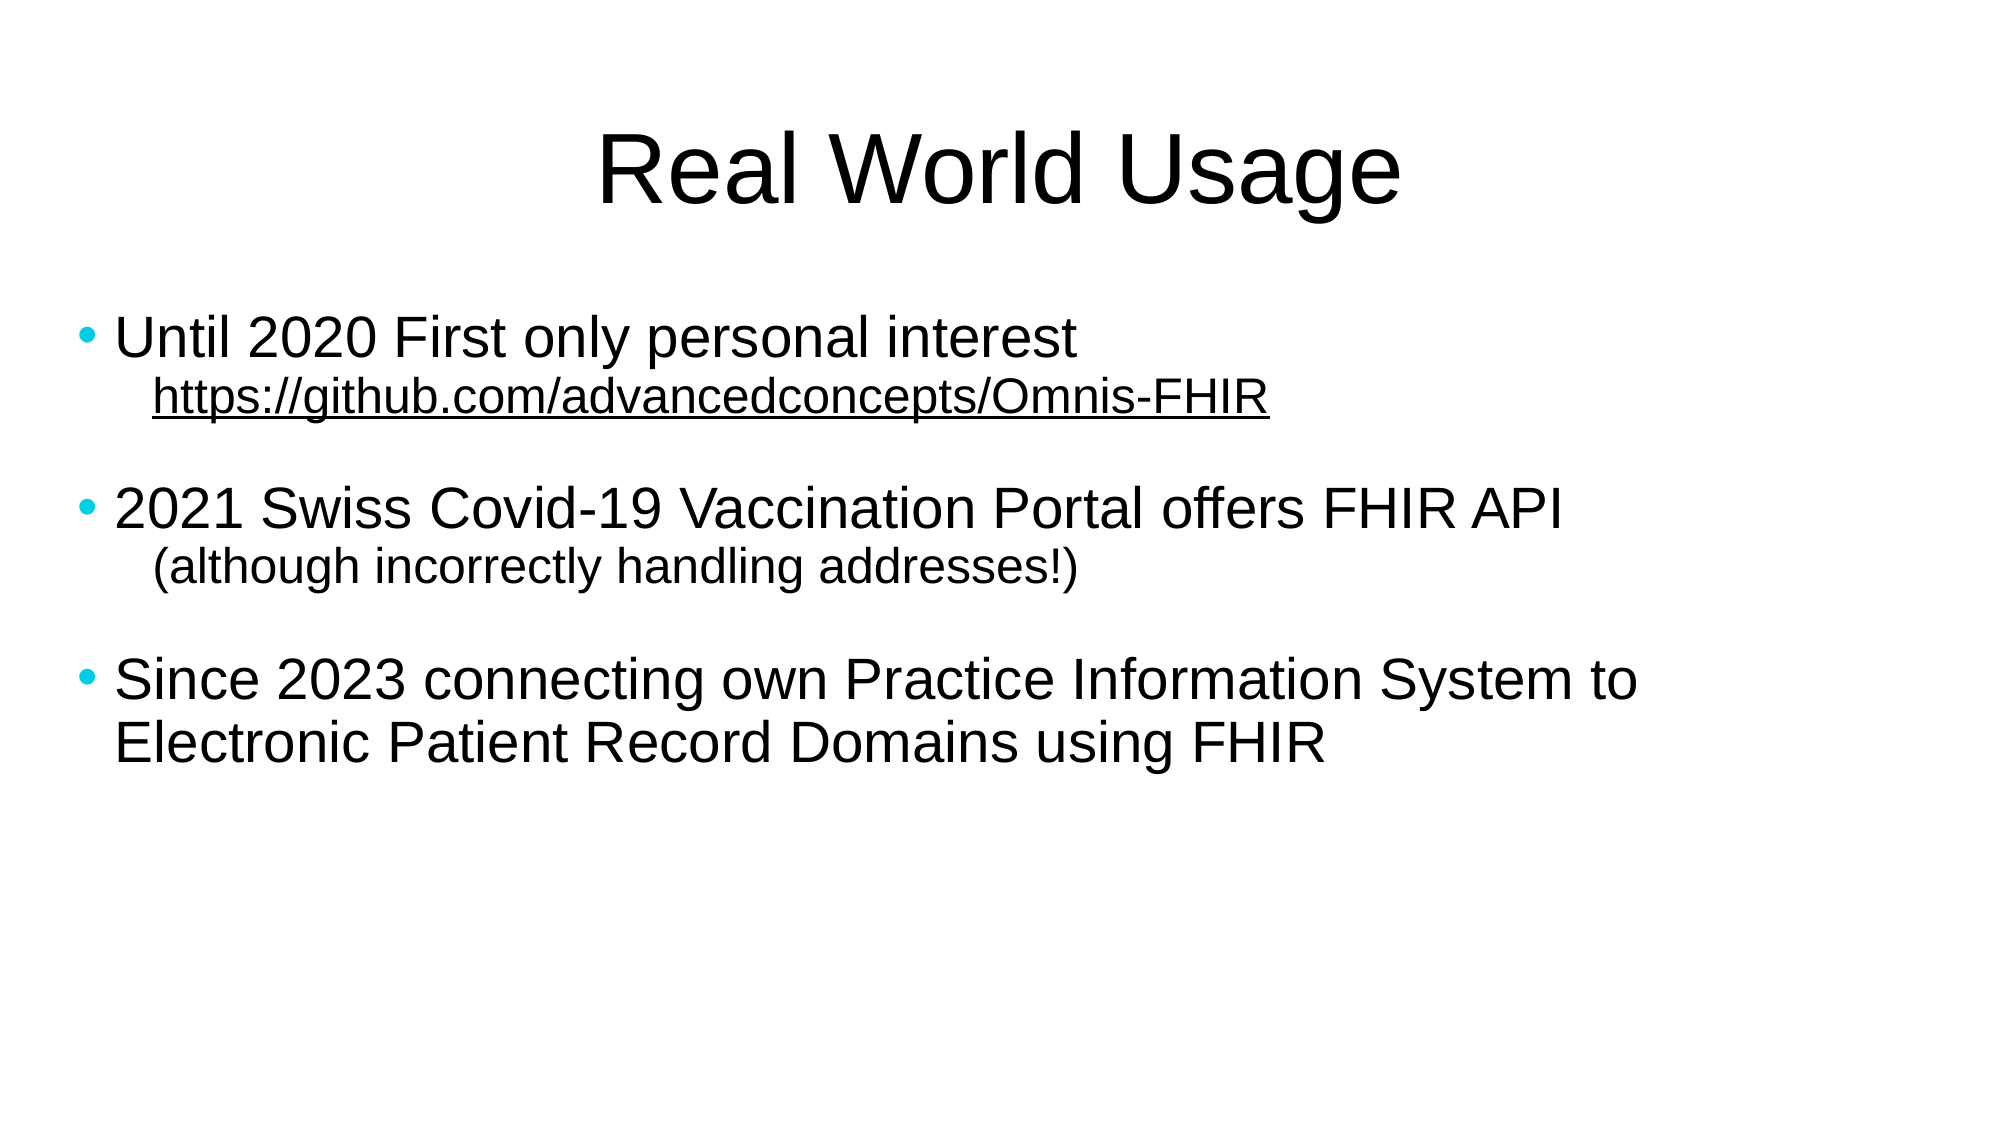

# Real World Usage
Until 2020 First only personal interest
https://github.com/advancedconcepts/Omnis-FHIR
2021 Swiss Covid-19 Vaccination Portal offers FHIR API
(although incorrectly handling addresses!)
Since 2023 connecting own Practice Information System to
Electronic Patient Record Domains using FHIR